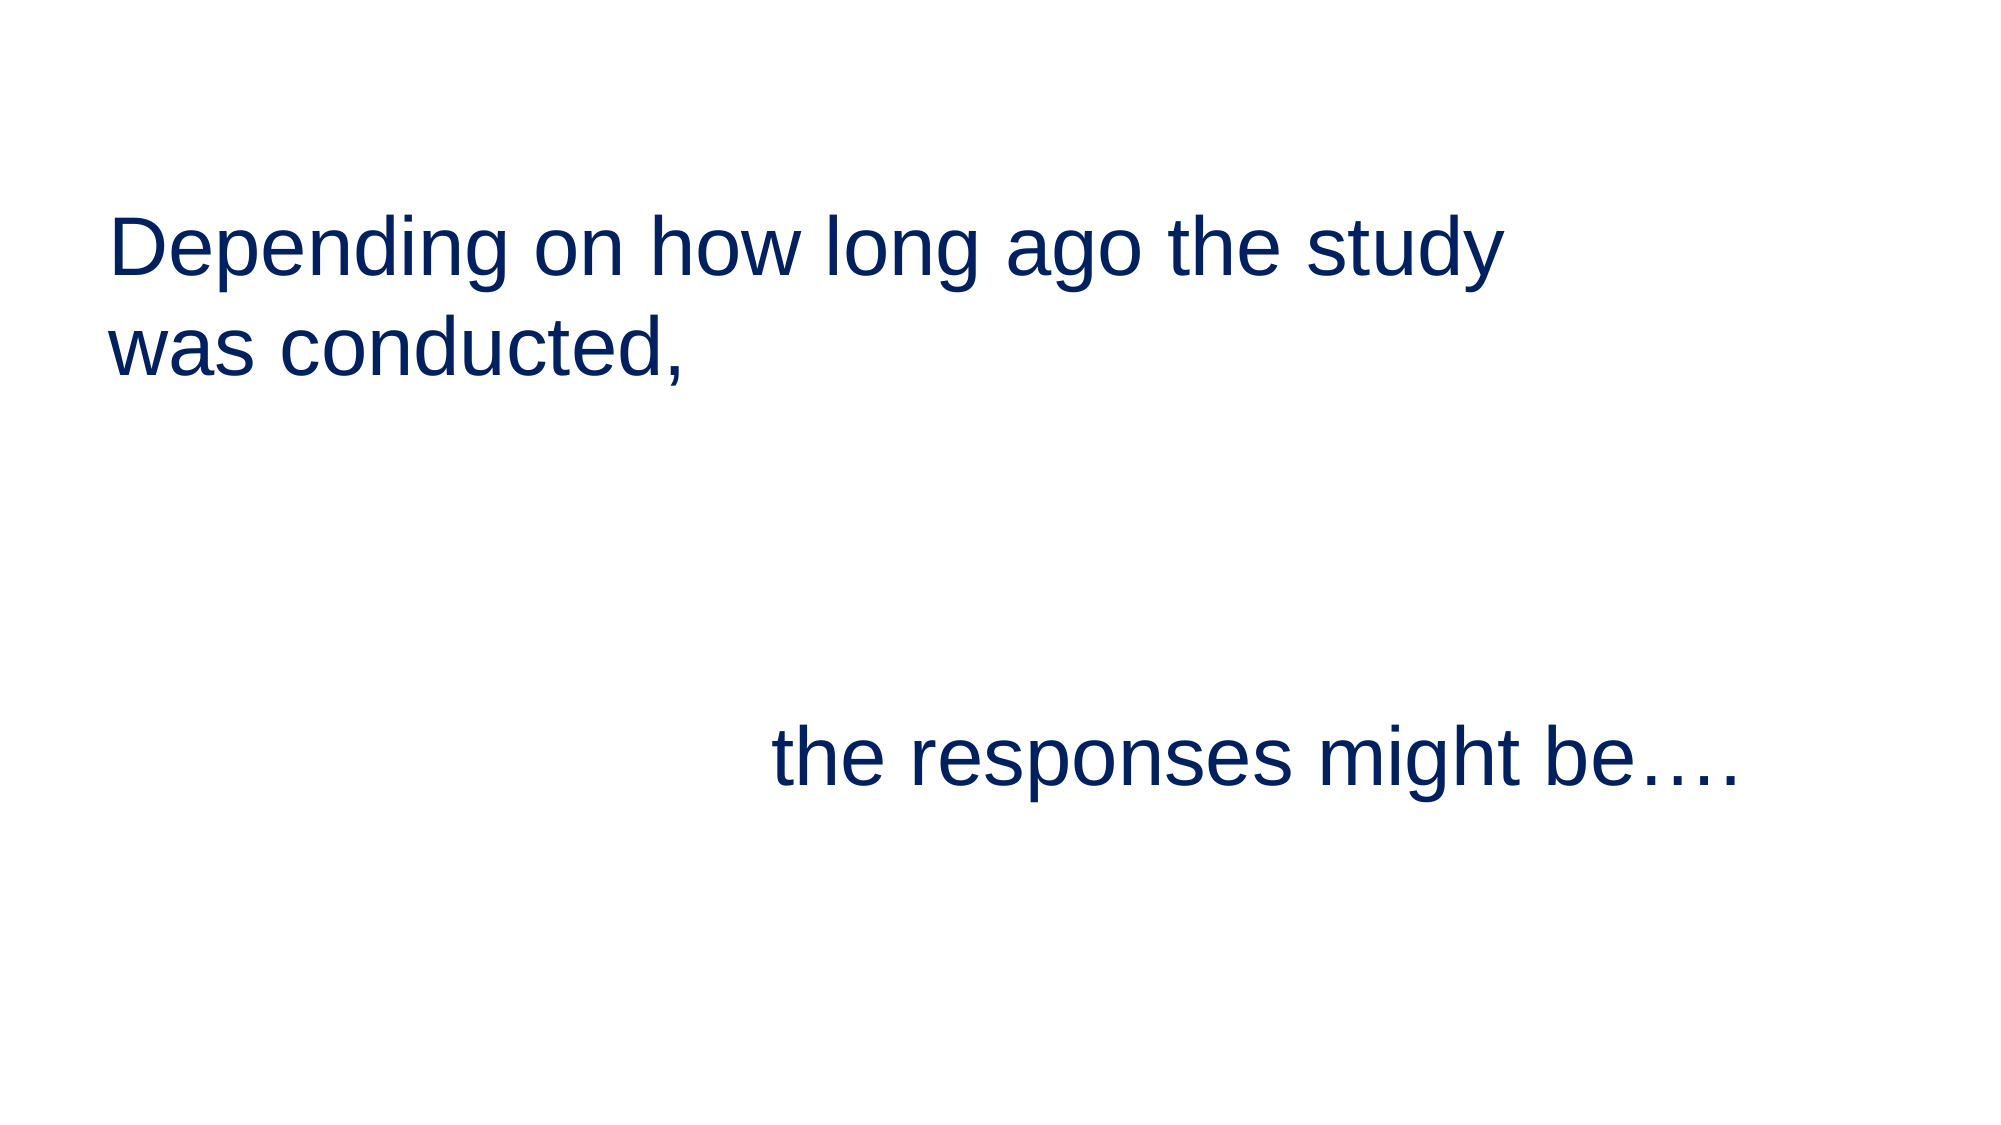

Depending on how long ago the study was conducted,
the responses might be….